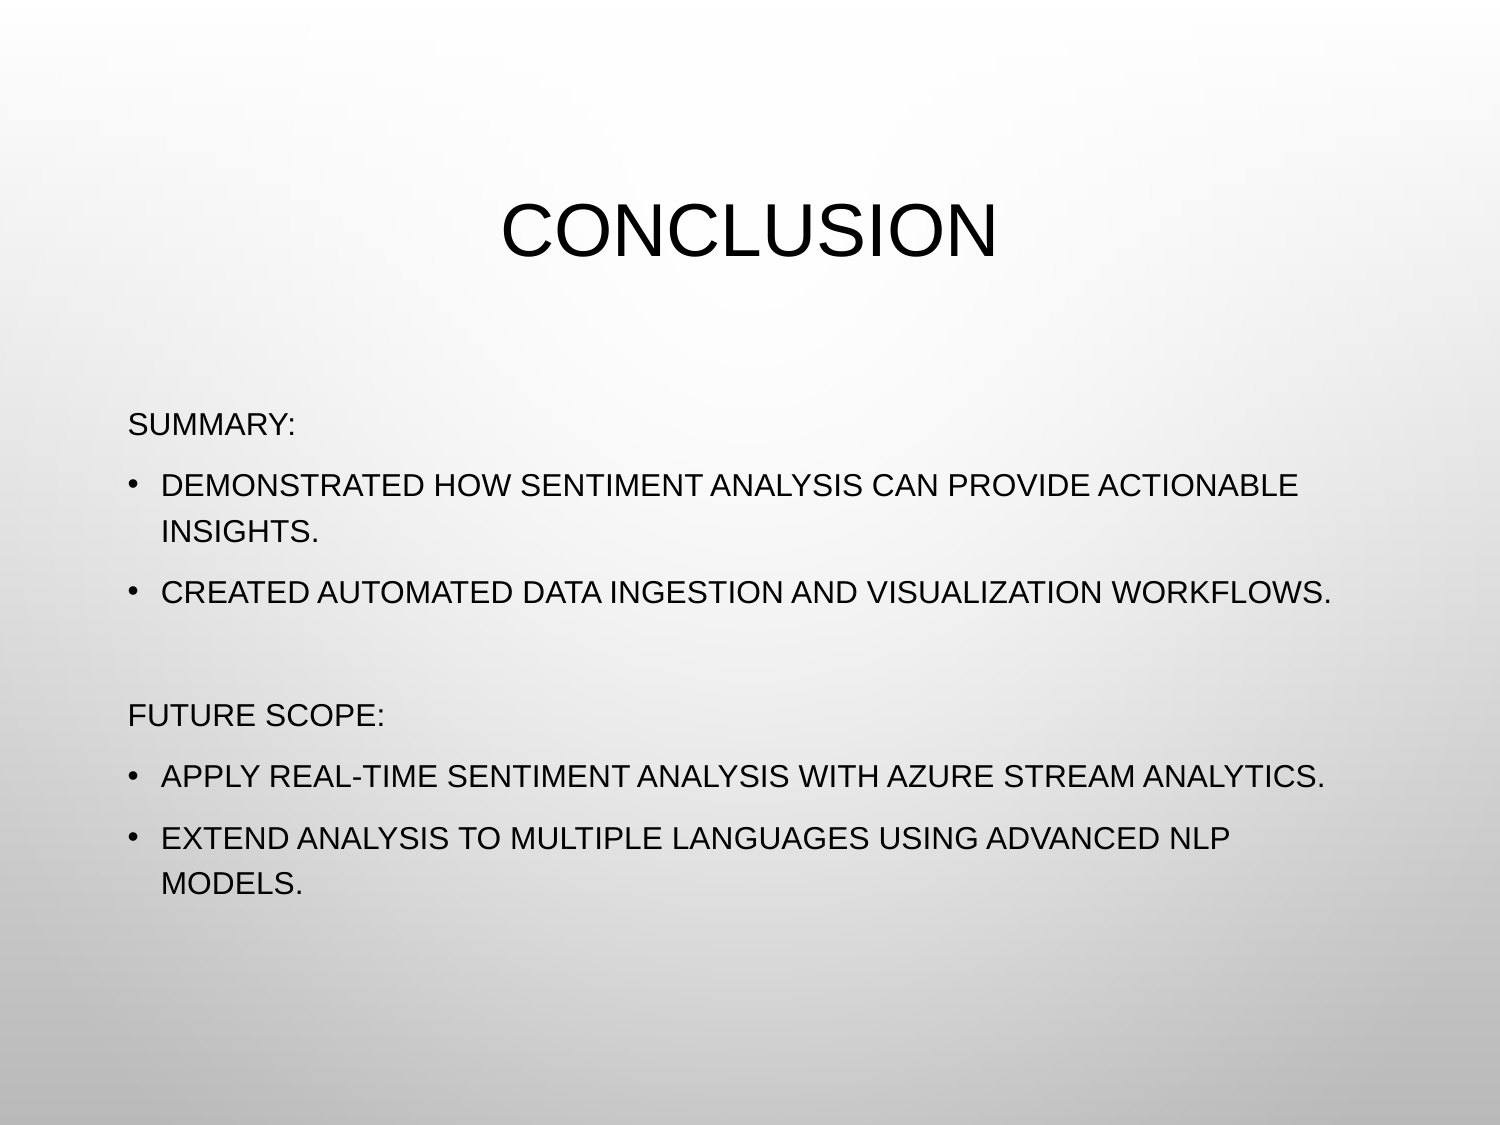

# Conclusion
Summary:
Demonstrated how sentiment analysis can provide actionable insights.
Created automated data ingestion and visualization workflows.

Future Scope:
Apply real-time sentiment analysis with Azure Stream Analytics.
Extend analysis to multiple languages using advanced NLP models.